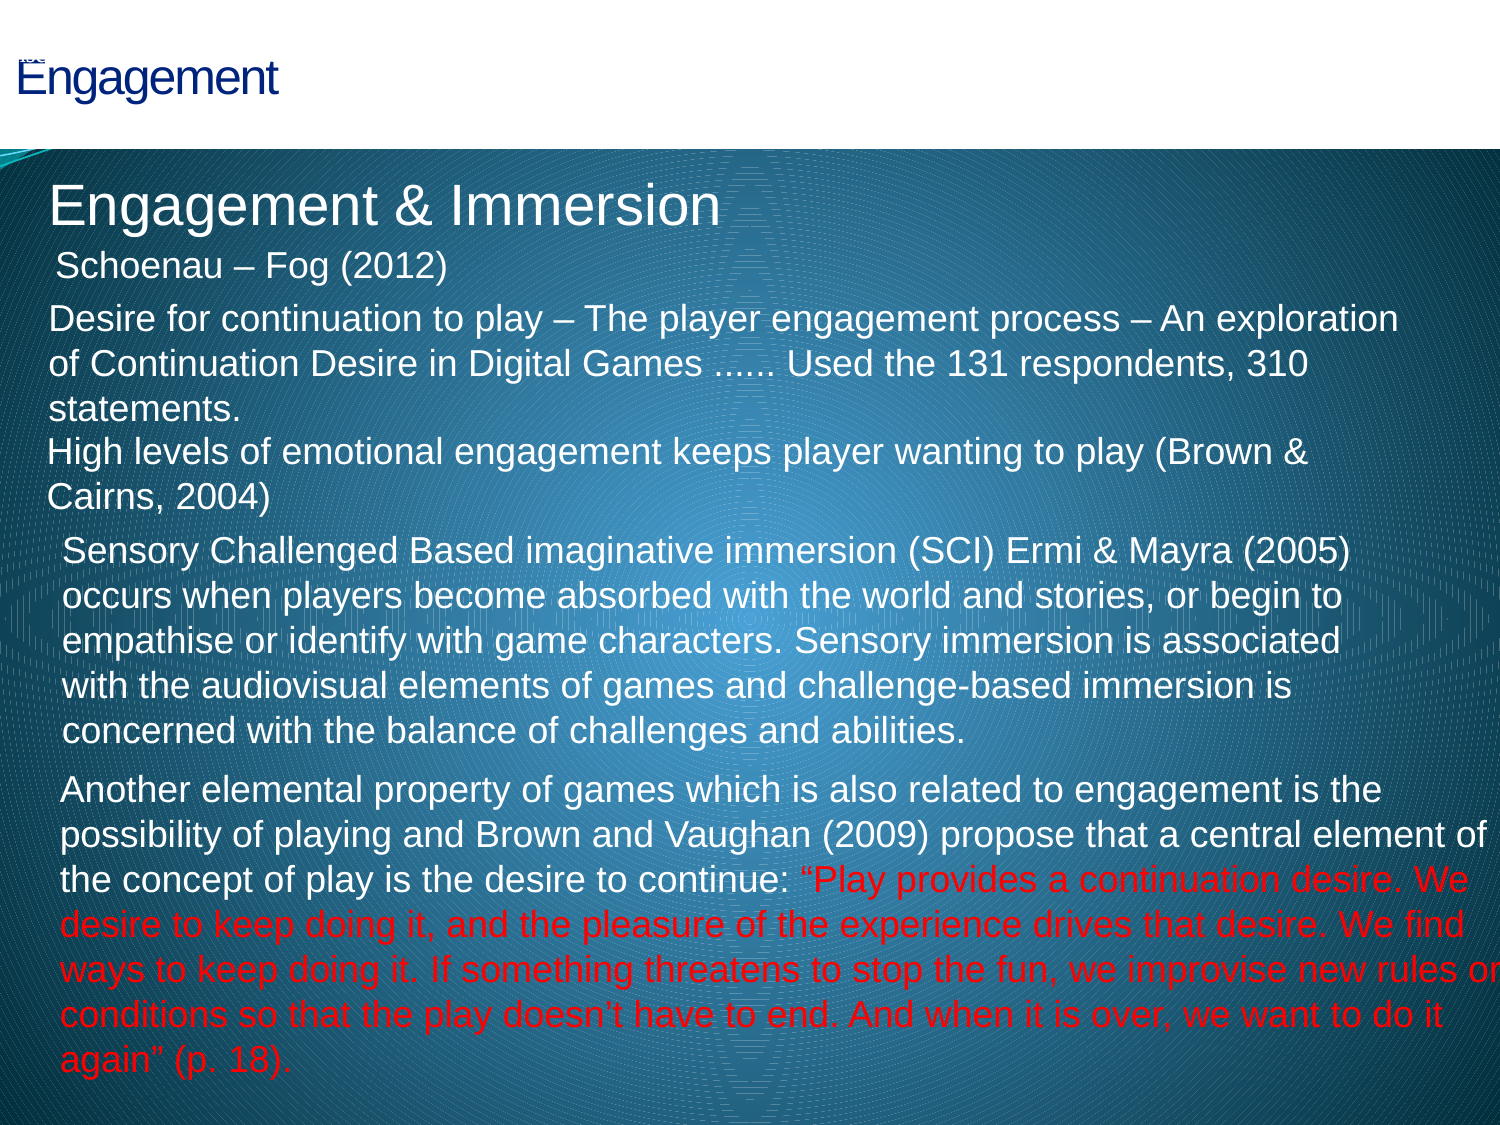

Engagement
Competence the second psychological need discussed within SDT looks at opportunities for individuals to acquire new skills or be challenged and receive positive feedback and this fulfils intrinsic motivation. Within video game play an example of competence would be where the game can be mastered and challenges within the game can be optimised and there are opportunities for positive feedback. (Rigby & Ryan 2007; Rigby & Ryan, 2011). Competence can be defined as feeling a sense of effectedness (Rigby & Ryan, 2011), with people intrinsically motivated to pursue opportunities to feel competent, because feeling effective gives us energy and motivates further. Mastering the mechanics of game play and accomplishing achievements via levels or tasks in game play enables this sense of competence which in turn adds to the feeling of well being.
Competence the second psychological need discussed within SDT looks at opportunities for individuals to acquire new skills or be challenged and receive positive feedback and this fulfils intrinsic motivation. Within video game play an example of competence would be where the game can be mastered and challenges within the game can be optimised and there are opportunities for positive feedback. (Rigby & Ryan 2007; Rigby & Ryan, 2011). Competence can be defined as feeling a sense of effectedness (Rigby & Ryan, 2011), with people intrinsically motivated to pursue opportunities to feel competent, because feeling effective gives us energy and motivates further. Mastering the mechanics of game play and accomplishing achievements via levels or tasks in game play enables this sense of competence which in turn adds to the feeling of well being.
Mastering the mechanics of game play and accomplishing achievements via levels or tasks in game play enables this sense of competence which in turn adds to the feeling of well being.
Mastering the mechanics of game play and accomplishing achievements via levels or tasks in game play enables this sense of competence which in turn adds to the feeling of well being.
Mastering the mechanics of game play and accomplishing achievements via levels or tasks in game play enables this sense of competence which in turn adds to the feeling of well being.
Mastering the mechanics of game play and accomplishing achievements via levels or tasks in game play enables this sense of competence which in turn adds to the feeling of well being.

Engagement & Immersion
Schoenau – Fog (2012)
Desire for continuation to play – The player engagement process – An exploration of Continuation Desire in Digital Games ...... Used the 131 respondents, 310 statements.
High levels of emotional engagement keeps player wanting to play (Brown & Cairns, 2004)

Sensory Challenged Based imaginative immersion (SCI) Ermi & Mayra (2005) occurs when players become absorbed with the world and stories, or begin to empathise or identify with game characters. Sensory immersion is associated
with the audiovisual elements of games and challenge-based immersion is concerned with the balance of challenges and abilities.
Another elemental property of games which is also related to engagement is the
possibility of playing and Brown and Vaughan (2009) propose that a central element of
the concept of play is the desire to continue: “Play provides a continuation desire. We
desire to keep doing it, and the pleasure of the experience drives that desire. We find
ways to keep doing it. If something threatens to stop the fun, we improvise new rules or
conditions so that the play doesn’t have to end. And when it is over, we want to do it
again” (p. 18).